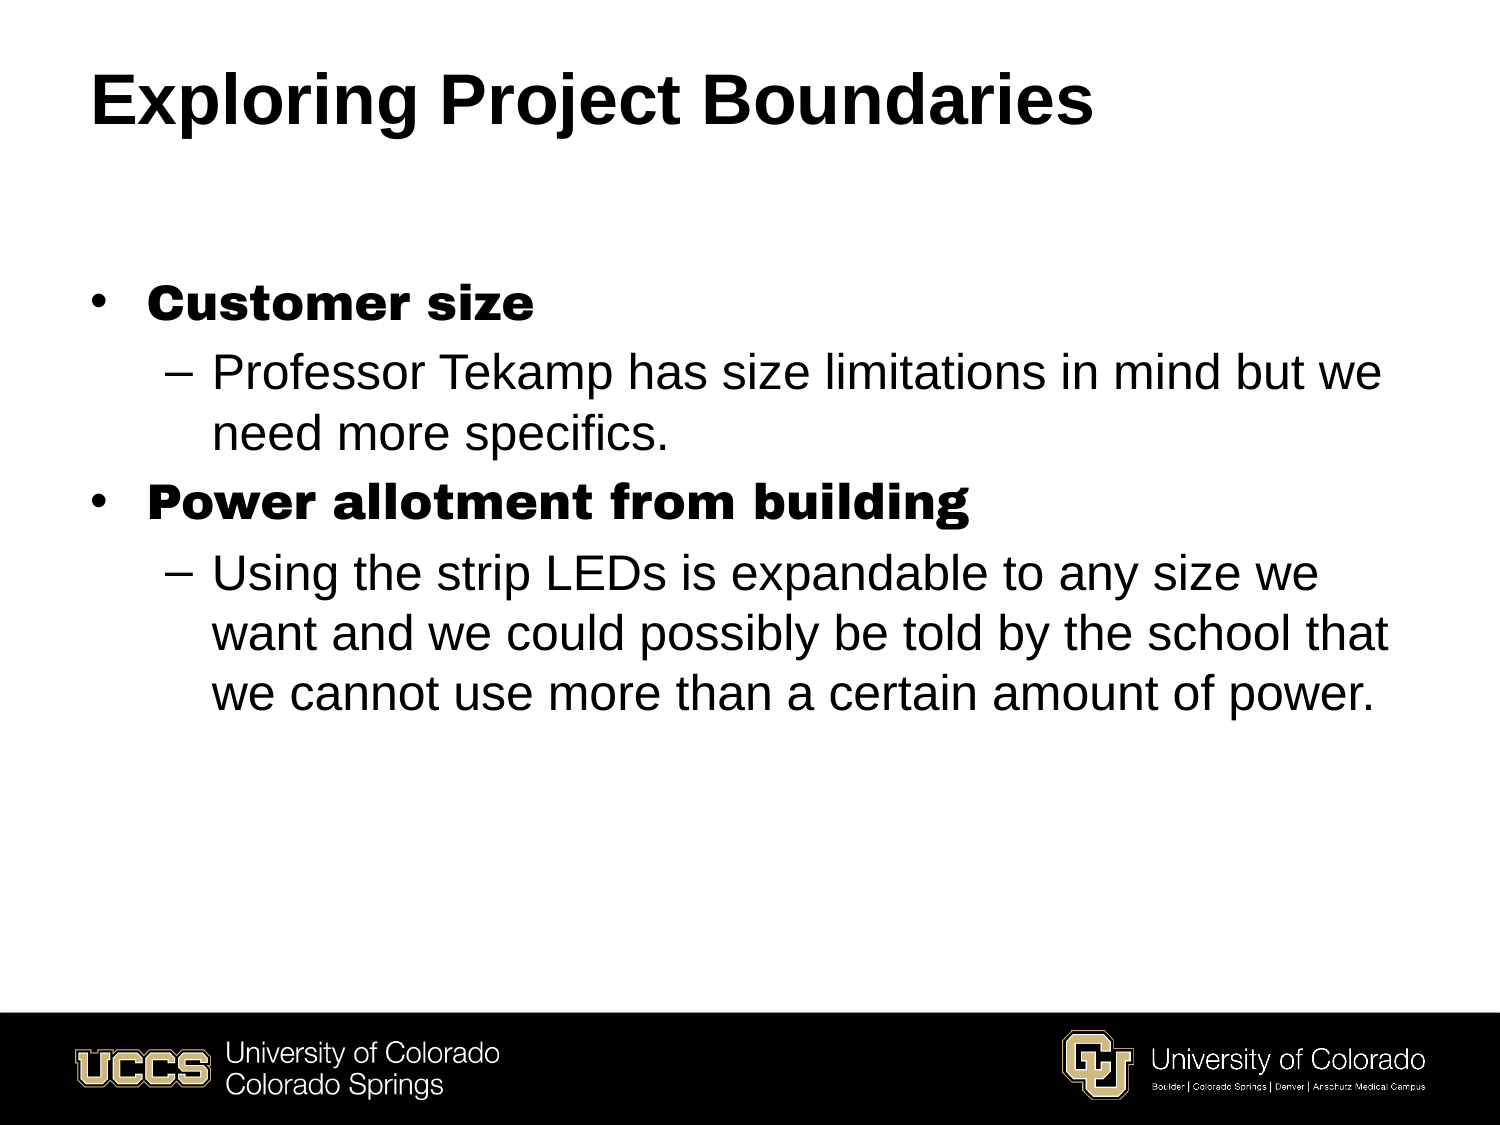

# Exploring Project Boundaries
Customer size
Professor Tekamp has size limitations in mind but we need more specifics.
Power allotment from building
Using the strip LEDs is expandable to any size we want and we could possibly be told by the school that we cannot use more than a certain amount of power.